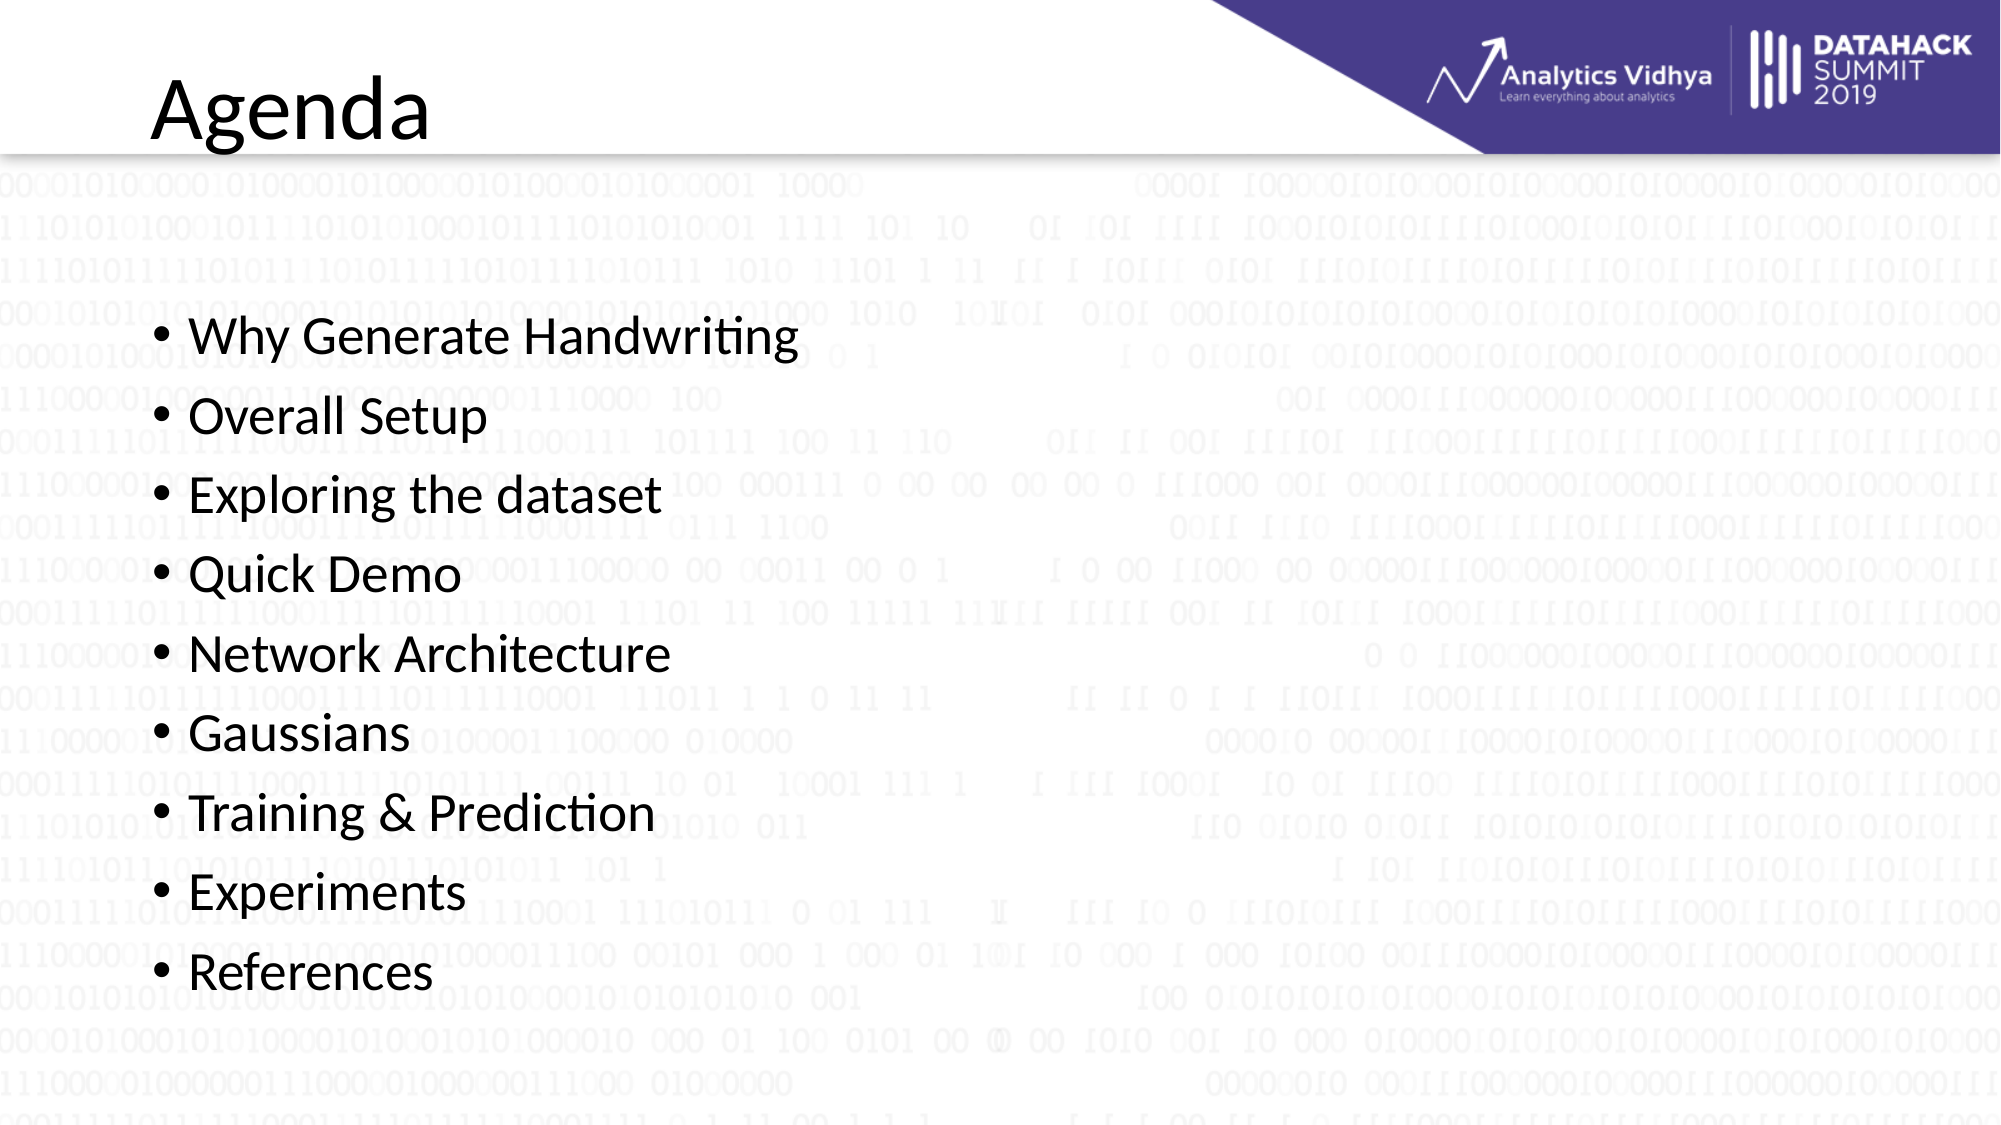

# Agenda
Why Generate Handwriting
Overall Setup
Exploring the dataset
Quick Demo
Network Architecture
Gaussians
Training & Prediction
Experiments
References